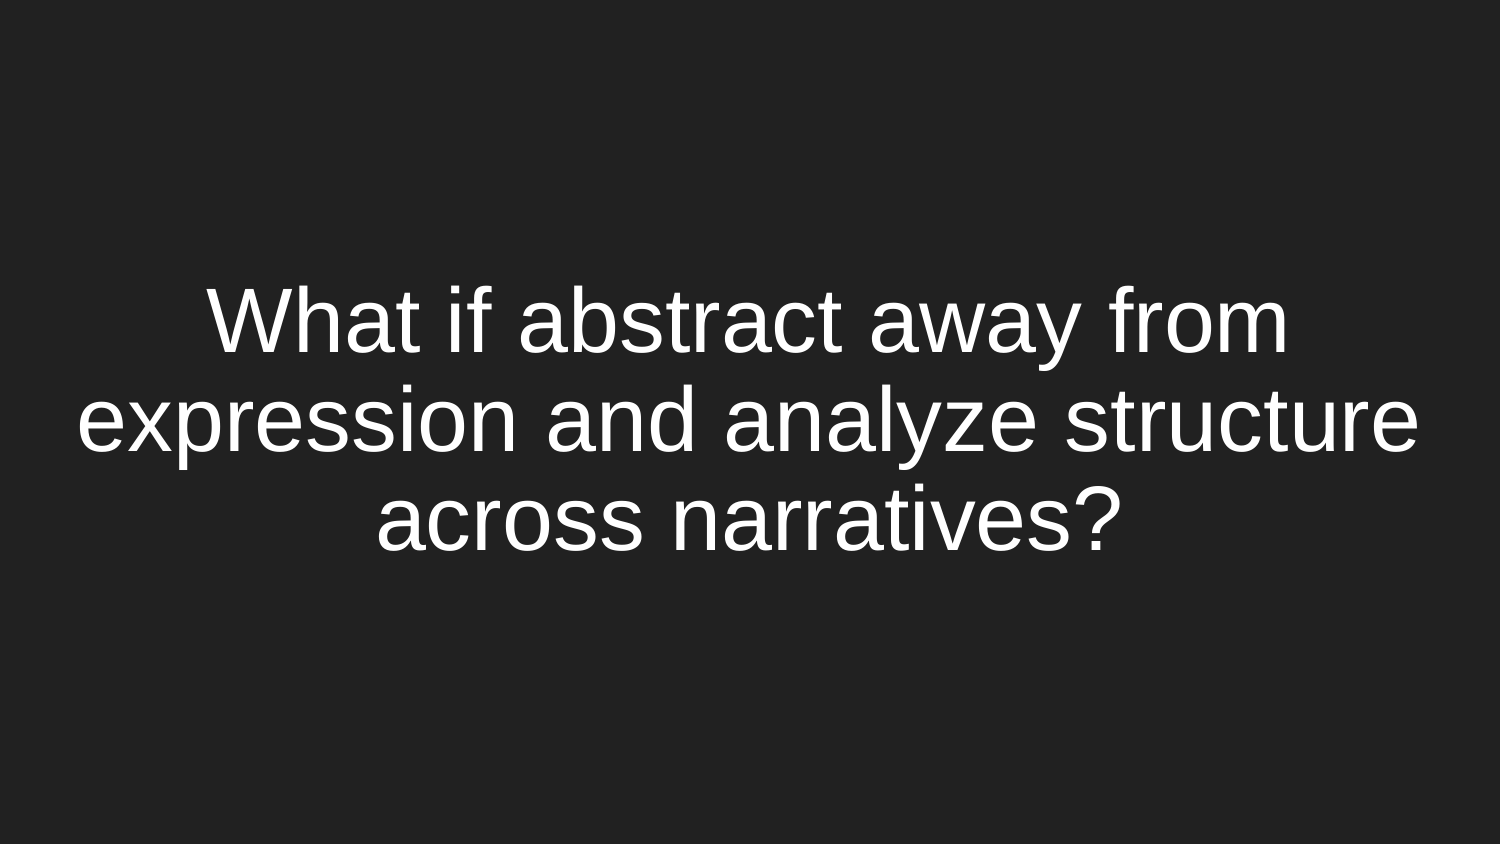

# What if abstract away from expression and analyze structure across narratives?